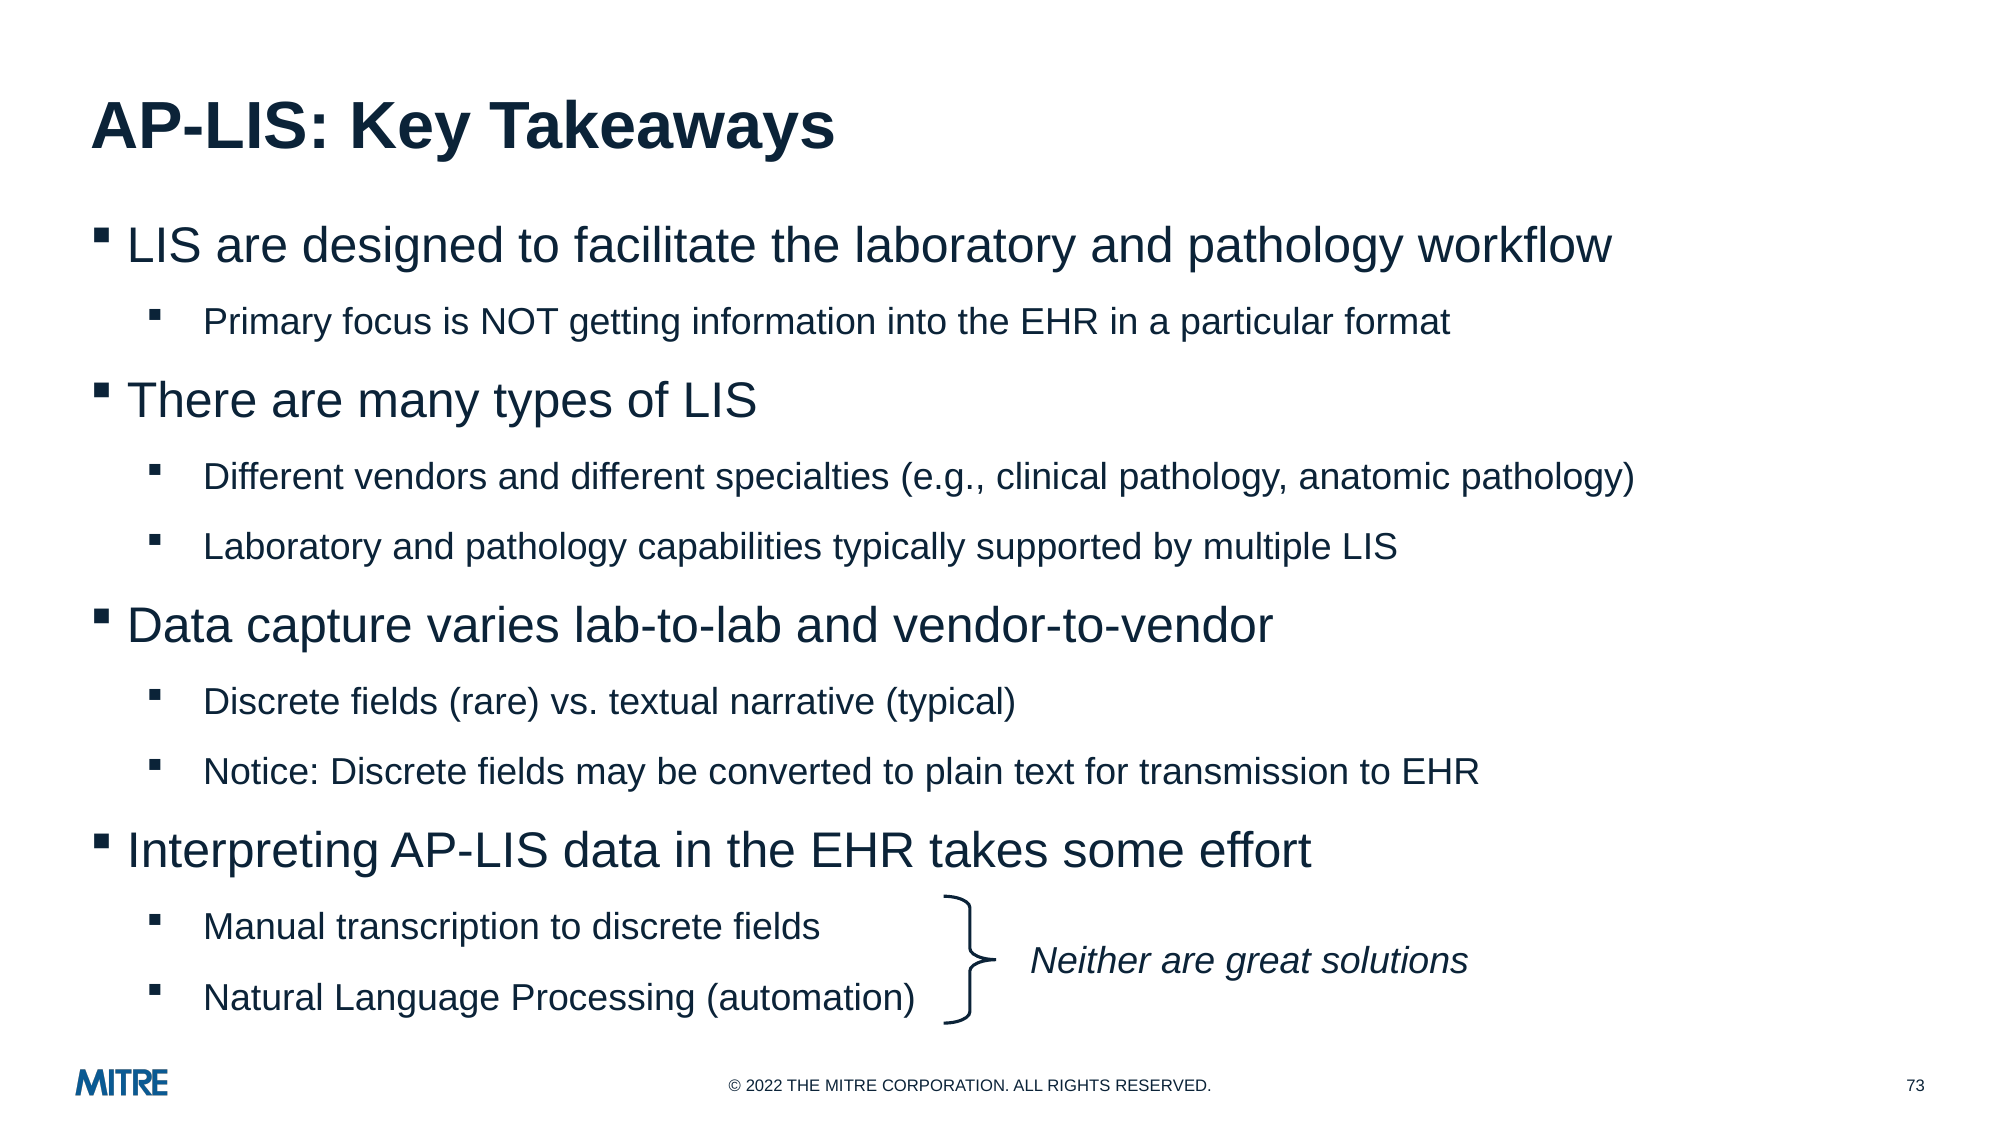

# AP-LIS: Key Takeaways
LIS are designed to facilitate the laboratory and pathology workflow
Primary focus is NOT getting information into the EHR in a particular format
There are many types of LIS
Different vendors and different specialties (e.g., clinical pathology, anatomic pathology)
Laboratory and pathology capabilities typically supported by multiple LIS
Data capture varies lab-to-lab and vendor-to-vendor
Discrete fields (rare) vs. textual narrative (typical)
Notice: Discrete fields may be converted to plain text for transmission to EHR
Interpreting AP-LIS data in the EHR takes some effort
Manual transcription to discrete fields
Natural Language Processing (automation)

Neither are great solutions
73